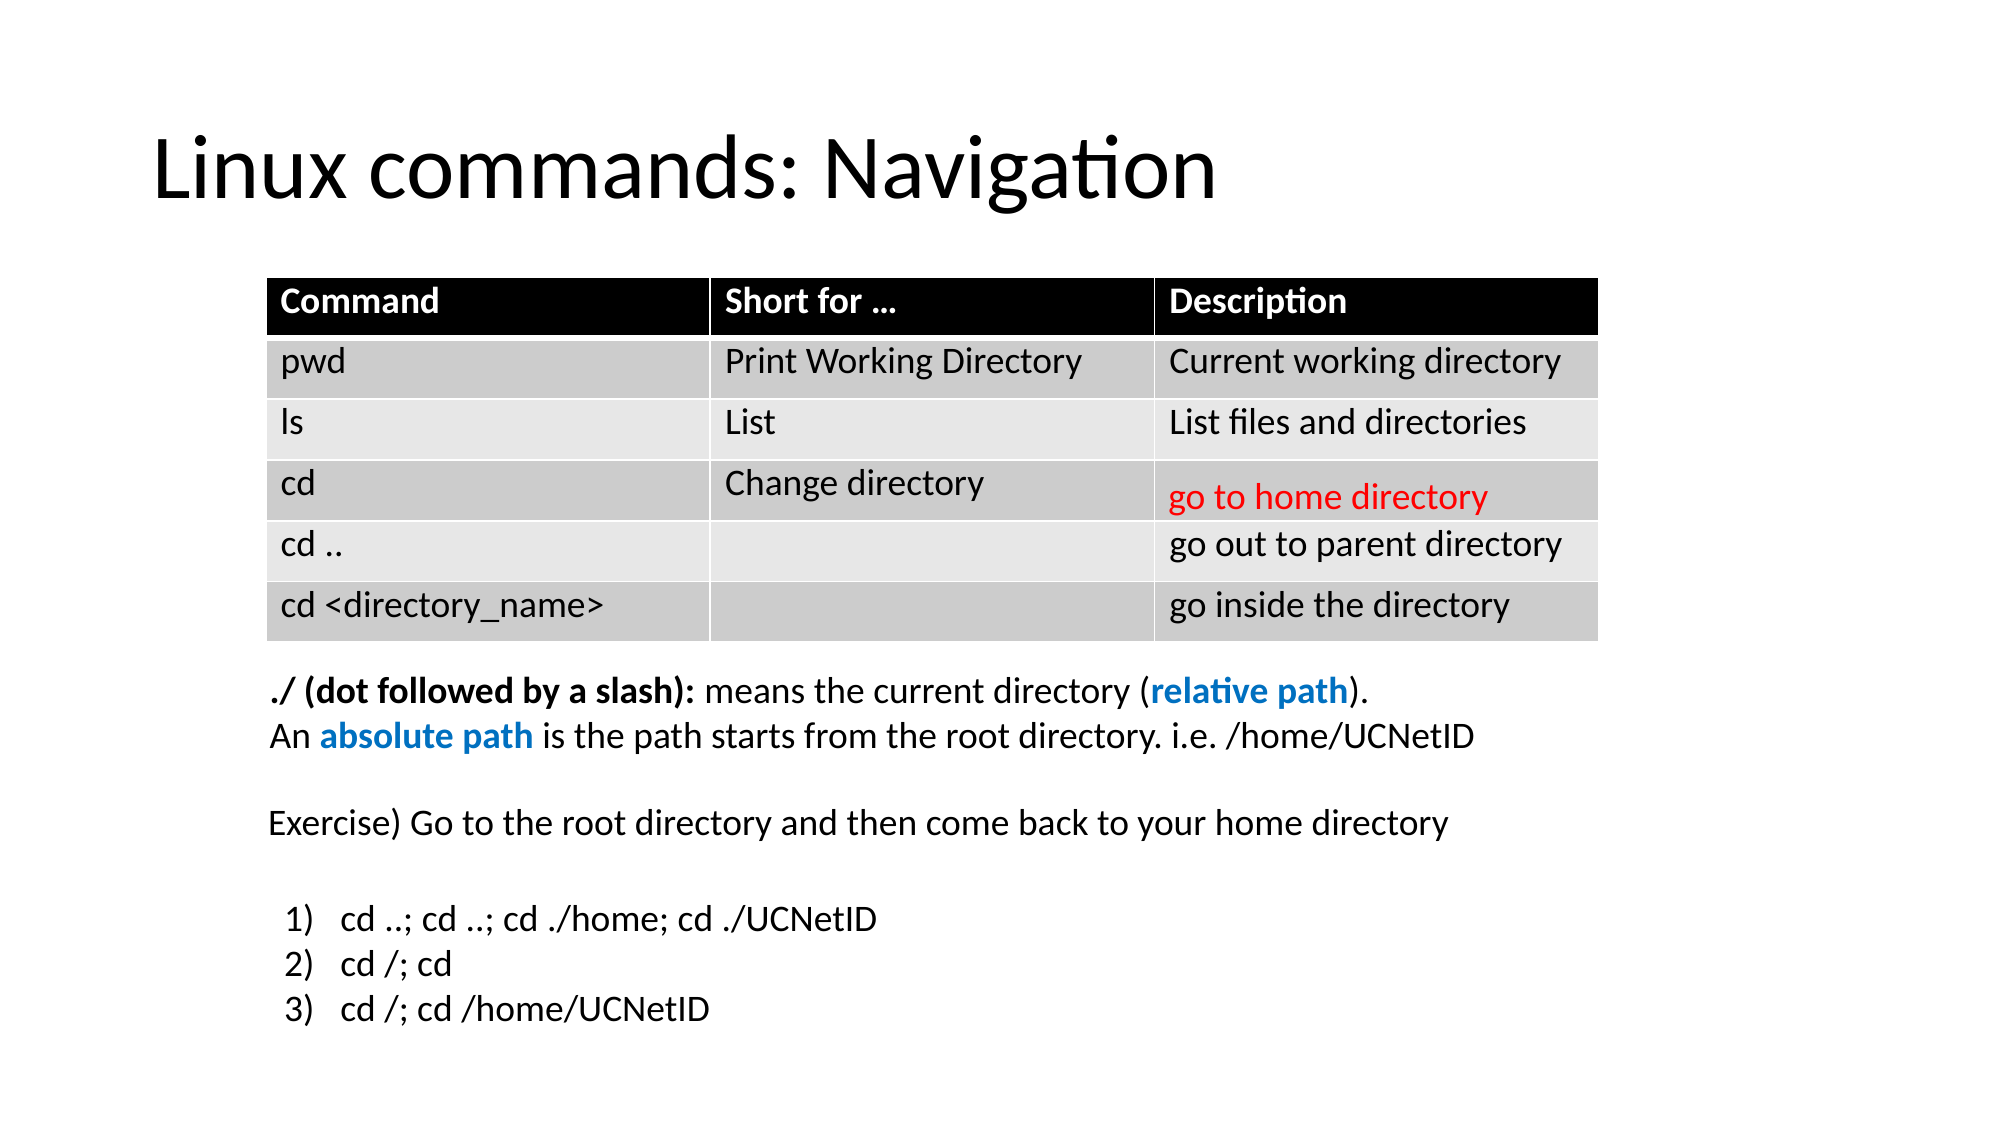

# Linux commands: Navigation
| Command | Short for … | Description |
| --- | --- | --- |
| pwd | Print Working Directory | Current working directory |
| ls | List | List files and directories |
| cd | Change directory |  |
| cd .. |  | go out to parent directory |
| cd <directory\_name> |  | go inside the directory |
go to home directory
./ (dot followed by a slash): means the current directory (relative path).
An absolute path is the path starts from the root directory. i.e. /home/UCNetID
Exercise) Go to the root directory and then come back to your home directory
cd ..; cd ..; cd ./home; cd ./UCNetID
cd /; cd
cd /; cd /home/UCNetID